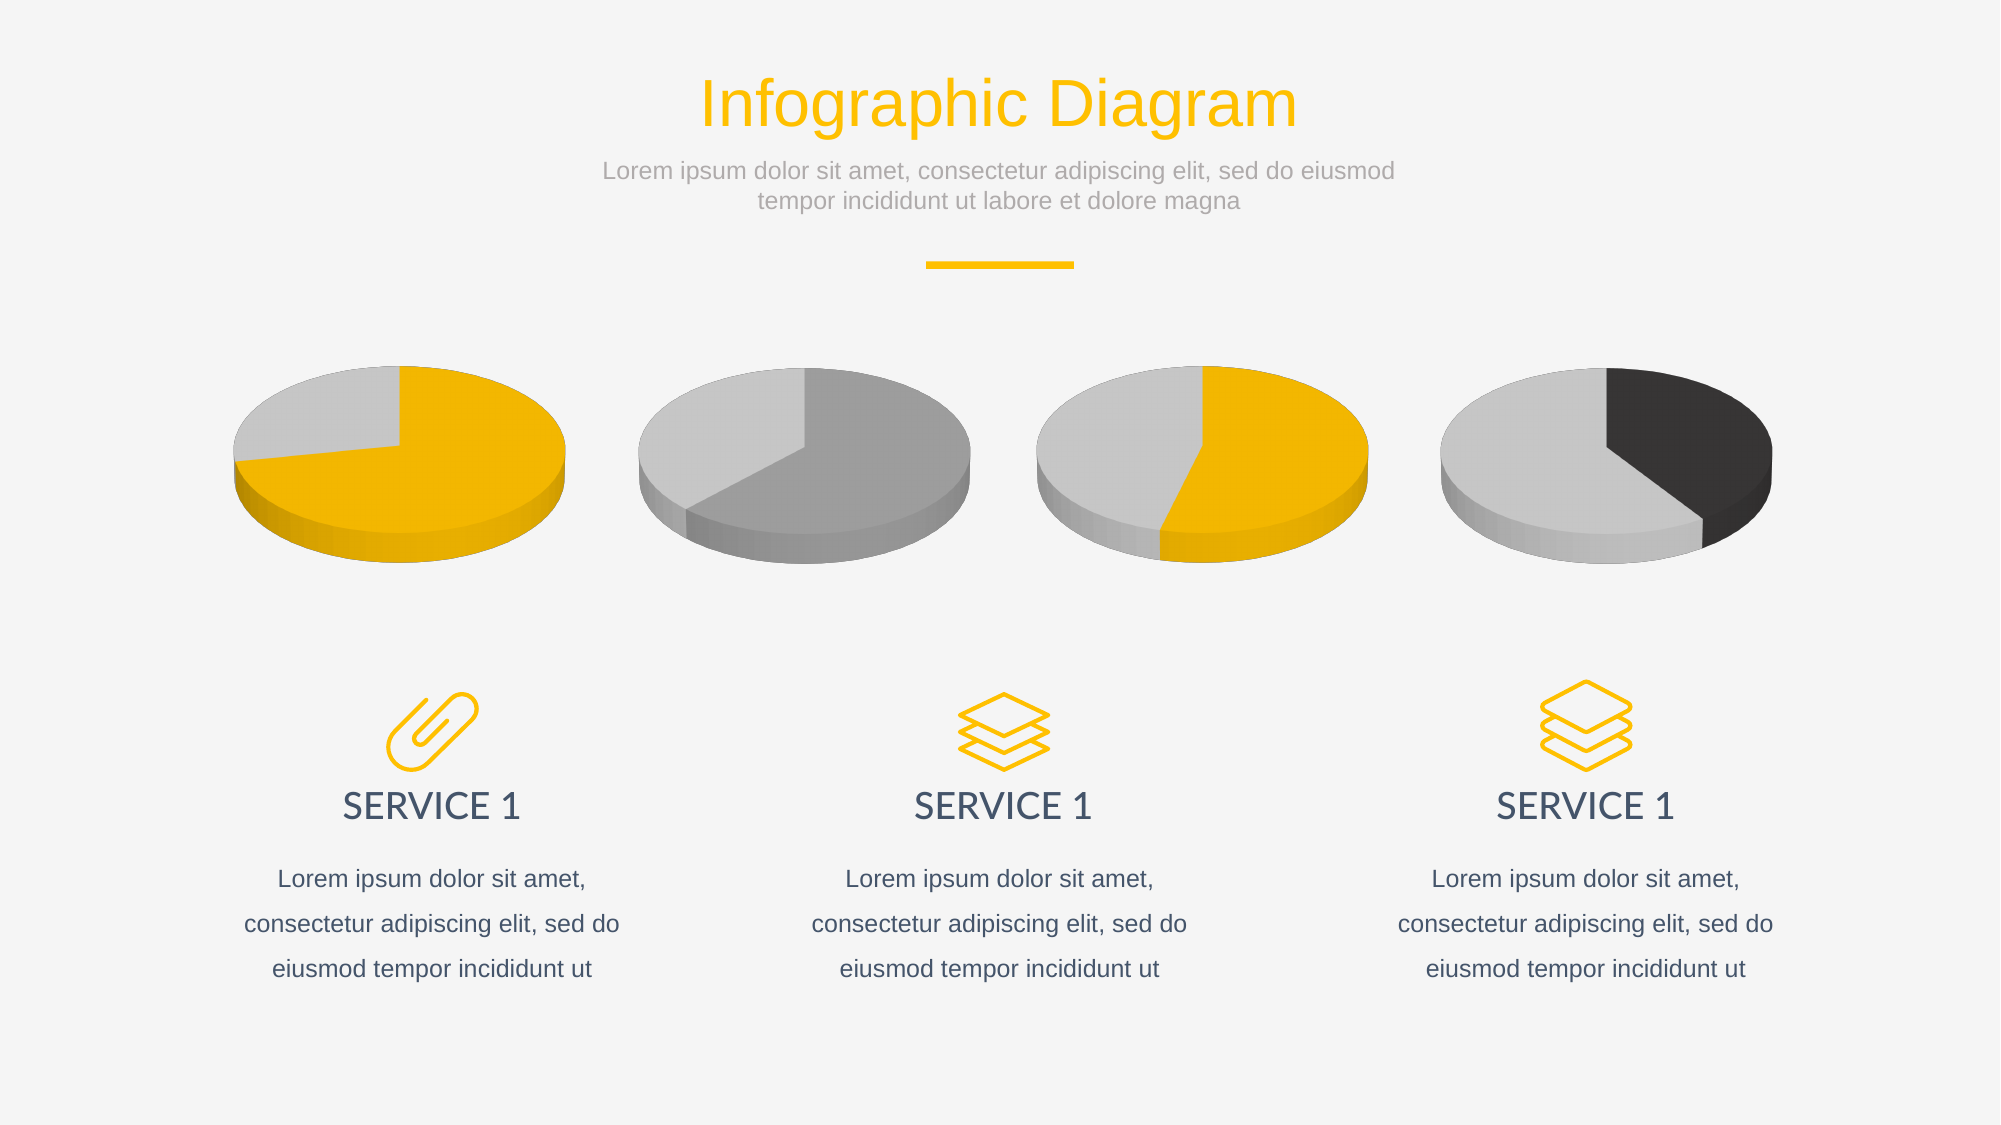

Infographic Diagram
Lorem ipsum dolor sit amet, consectetur adipiscing elit, sed do eiusmod tempor incididunt ut labore et dolore magna

[unsupported chart]

[unsupported chart]

[unsupported chart]

[unsupported chart]

SERVICE 1
SERVICE 1
SERVICE 1
Lorem ipsum dolor sit amet, consectetur adipiscing elit, sed do eiusmod tempor incididunt ut
Lorem ipsum dolor sit amet, consectetur adipiscing elit, sed do eiusmod tempor incididunt ut
Lorem ipsum dolor sit amet, consectetur adipiscing elit, sed do eiusmod tempor incididunt ut